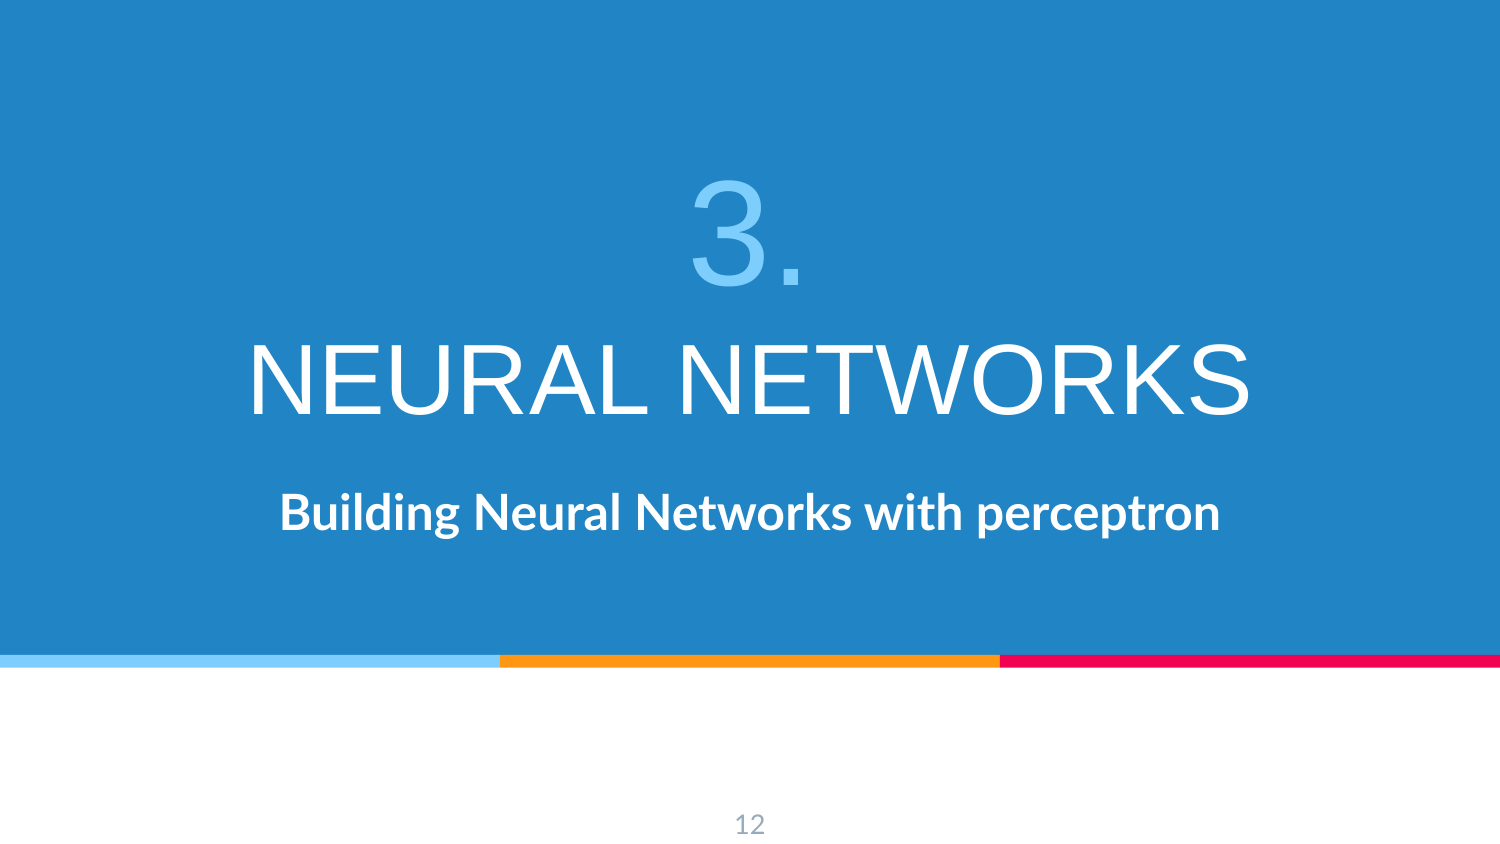

# 3.
NEURAL NETWORKS
Building Neural Networks with perceptron
12